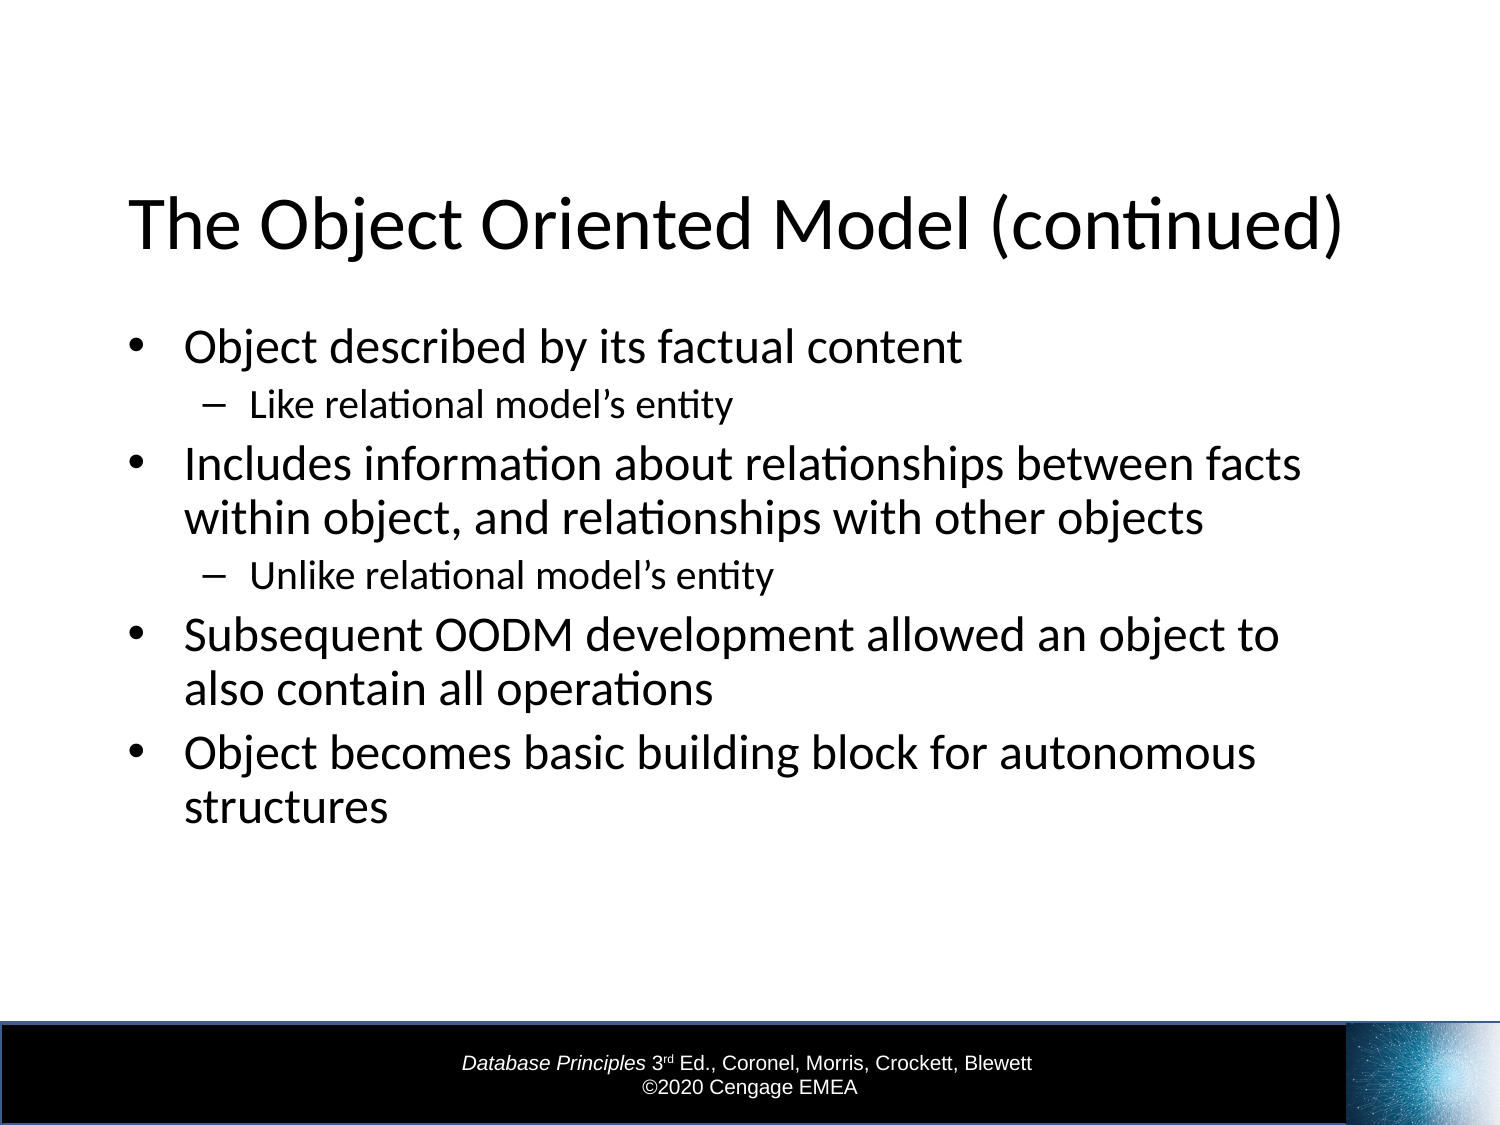

# The Object Oriented Model (continued)
Object described by its factual content
Like relational model’s entity
Includes information about relationships between facts within object, and relationships with other objects
Unlike relational model’s entity
Subsequent OODM development allowed an object to also contain all operations
Object becomes basic building block for autonomous structures